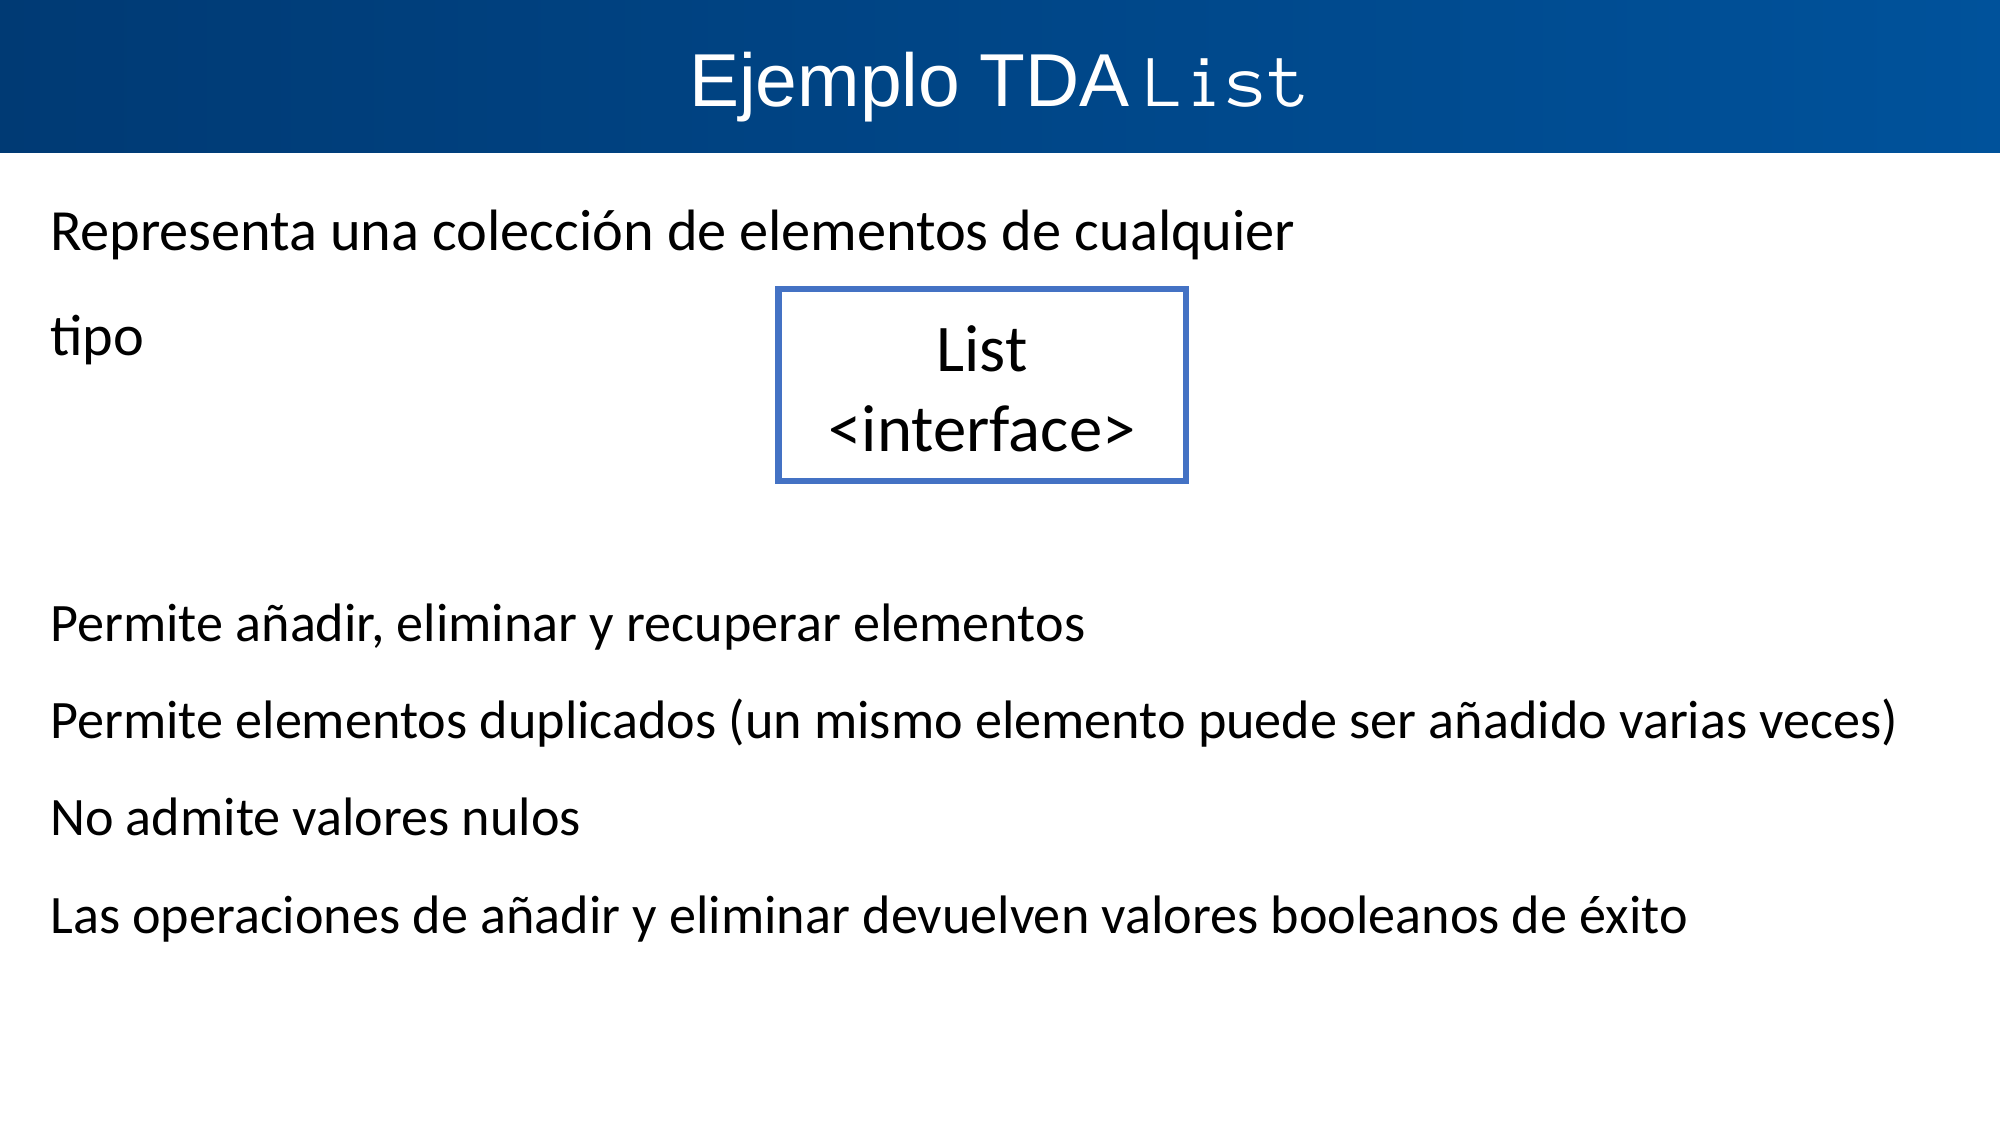

Ejemplo TDA List
Representa una colección de elementos de cualquier tipo
List
<interface>
Permite añadir, eliminar y recuperar elementos
Permite elementos duplicados (un mismo elemento puede ser añadido varias veces)
No admite valores nulos
Las operaciones de añadir y eliminar devuelven valores booleanos de éxito